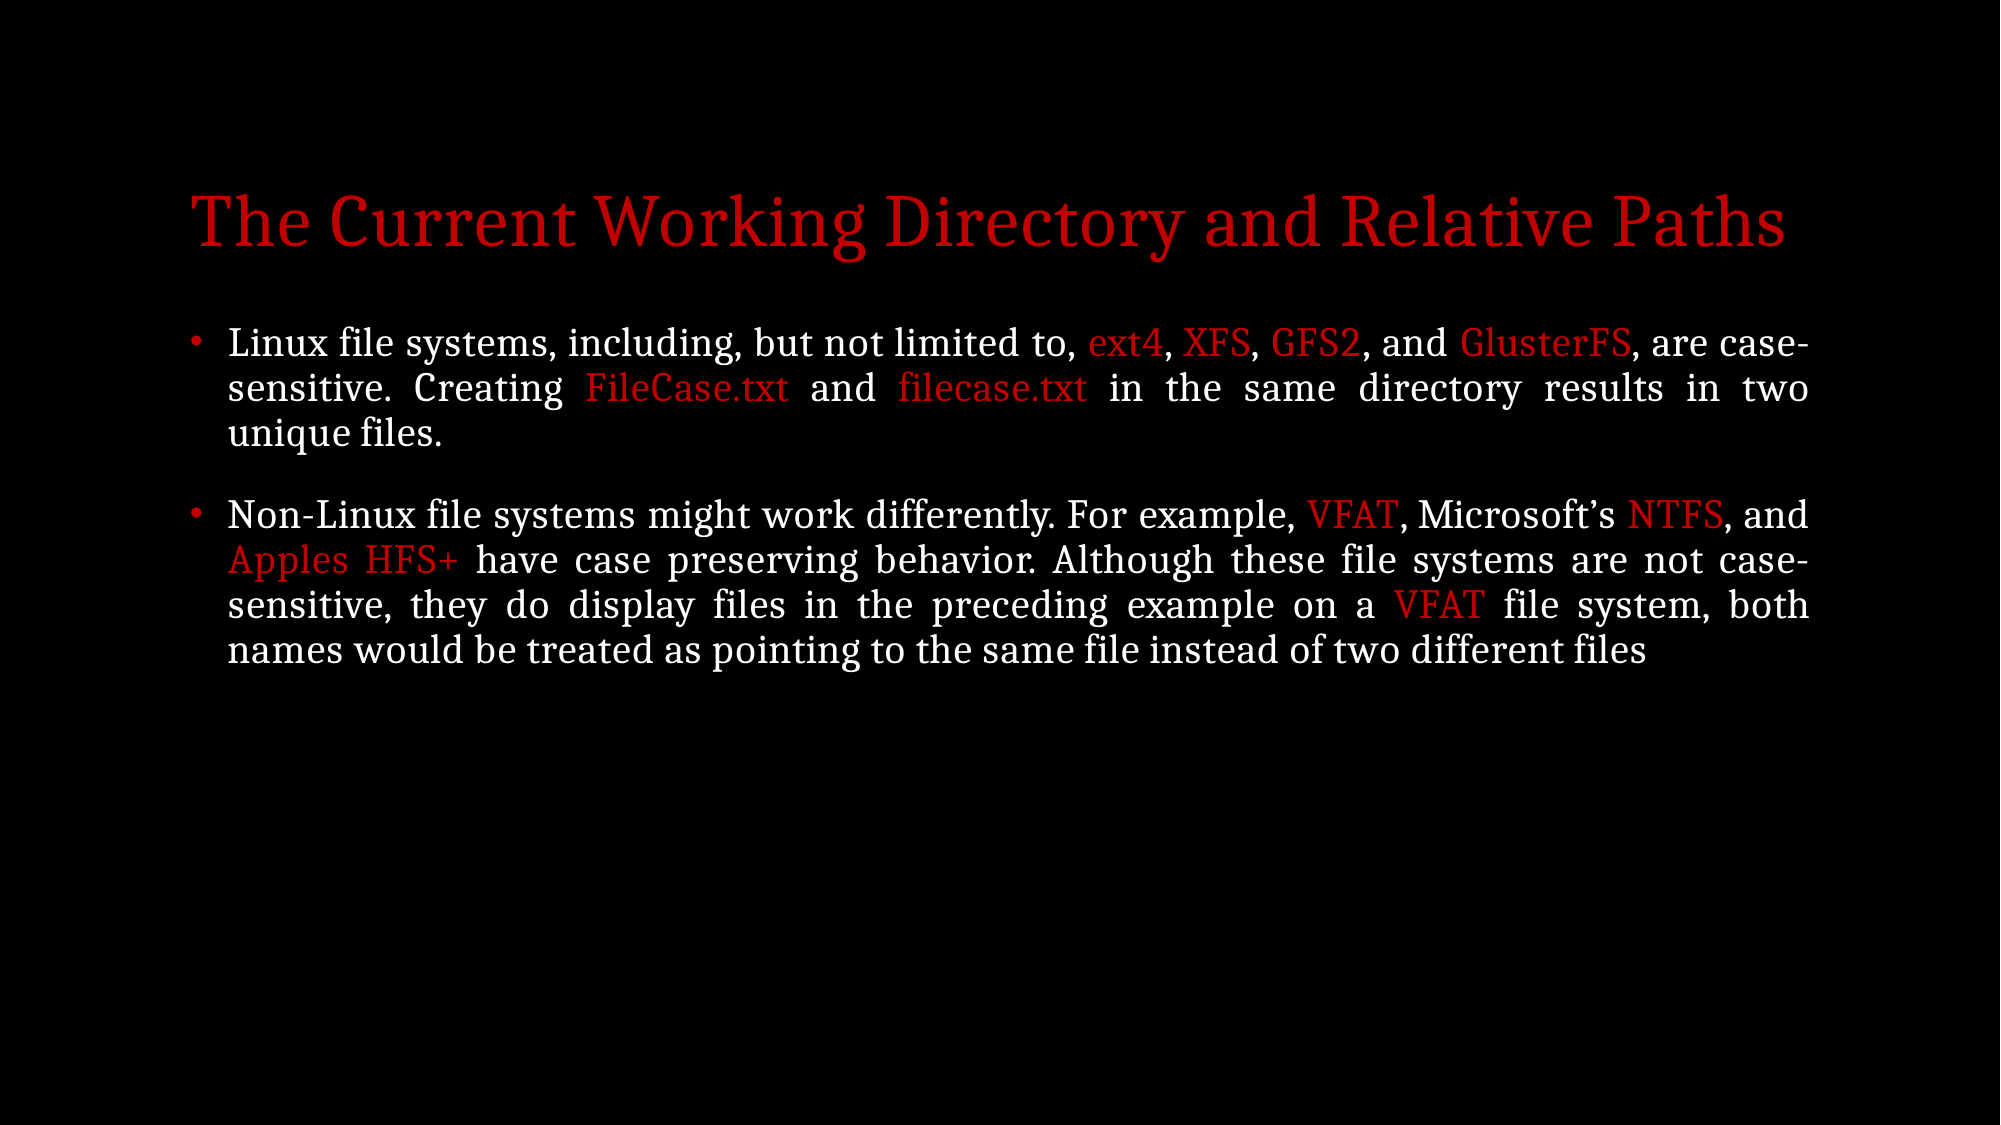

# The Current Working Directory and Relative Paths
Linux file systems, including, but not limited to, ext4, XFS, GFS2, and GlusterFS, are case-sensitive. Creating FileCase.txt and filecase.txt in the same directory results in two unique files.
Non-Linux file systems might work differently. For example, VFAT, Microsoft’s NTFS, and Apples HFS+ have case preserving behavior. Although these file systems are not case-sensitive, they do display files in the preceding example on a VFAT file system, both names would be treated as pointing to the same file instead of two different files